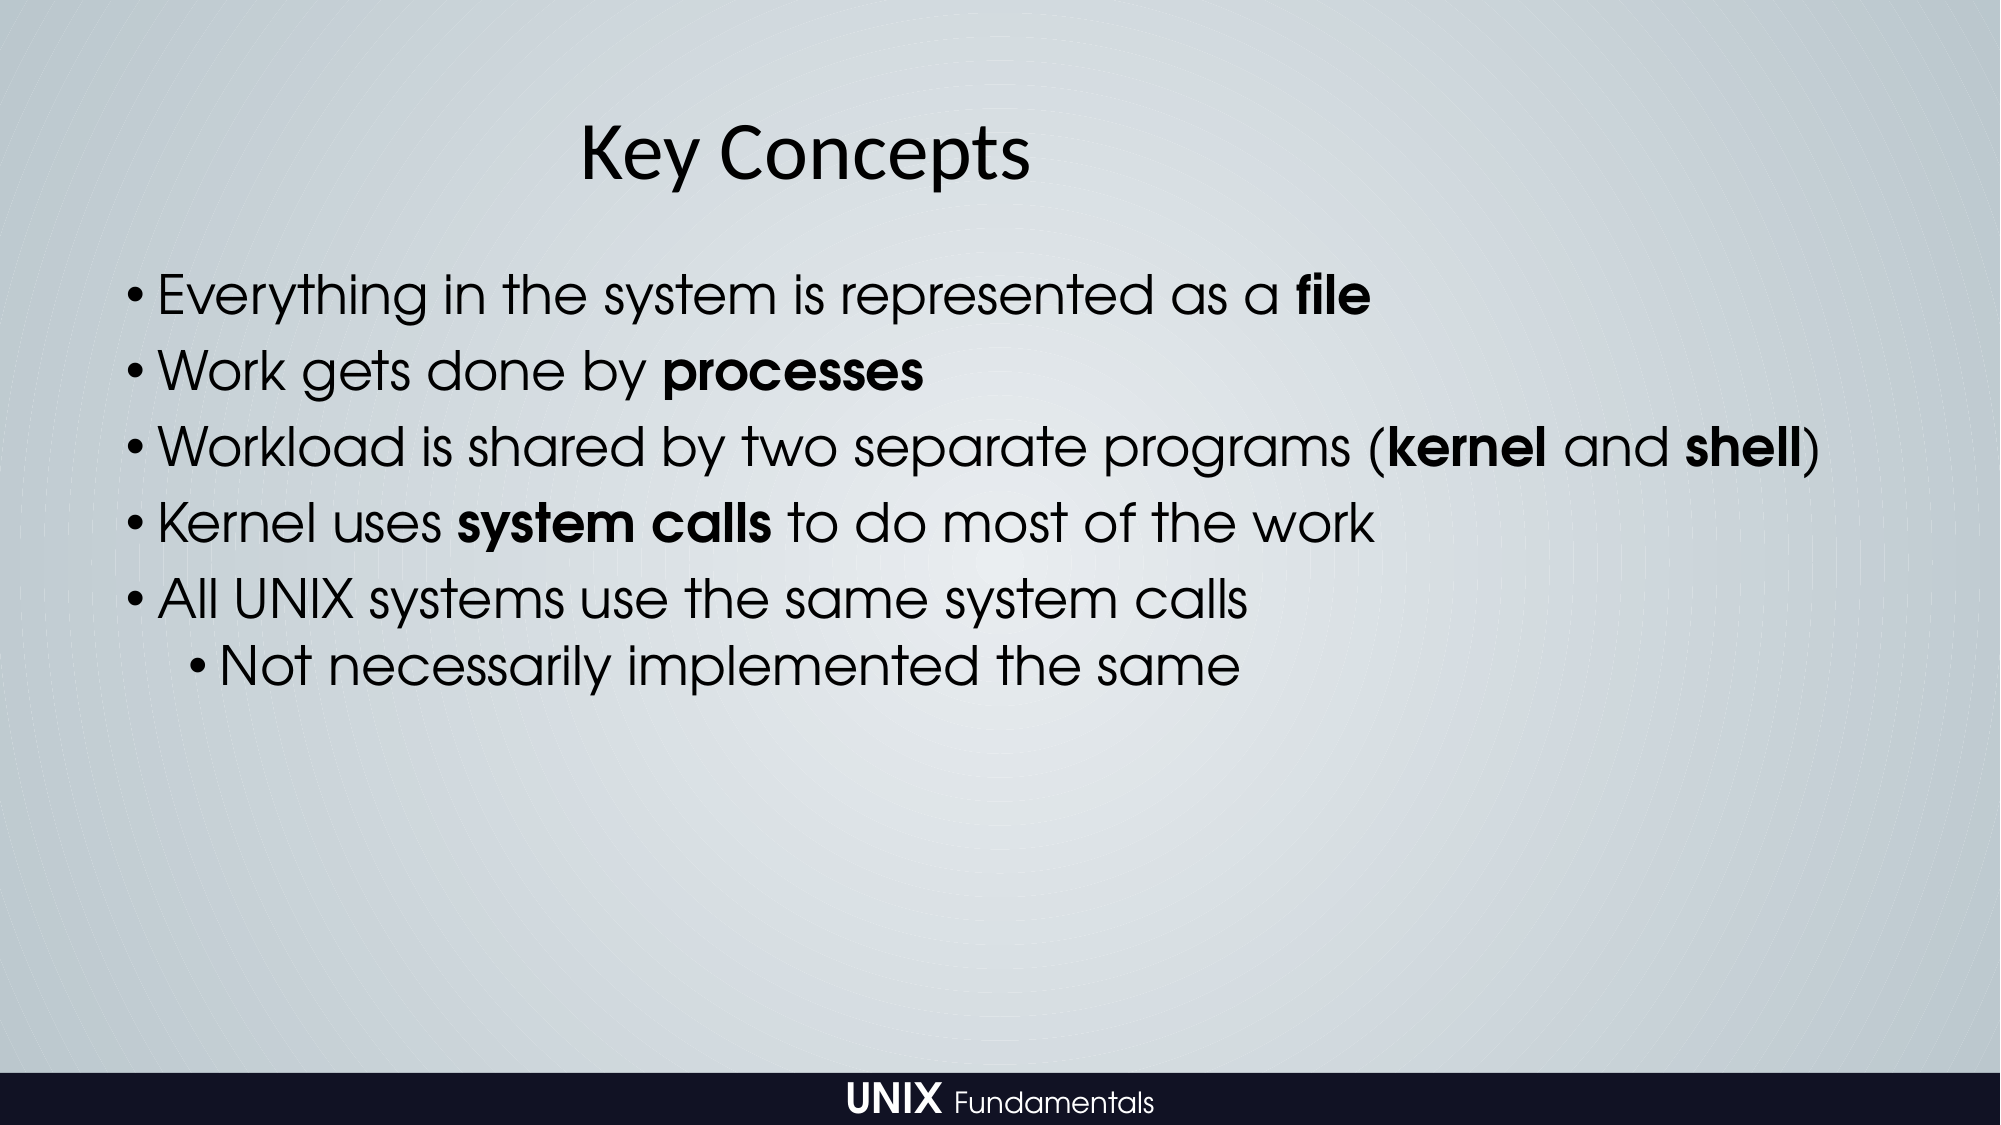

# Key Concepts
Everything in the system is represented as a file
Work gets done by processes
Workload is shared by two separate programs (kernel and shell)
Kernel uses system calls to do most of the work
All UNIX systems use the same system calls
Not necessarily implemented the same